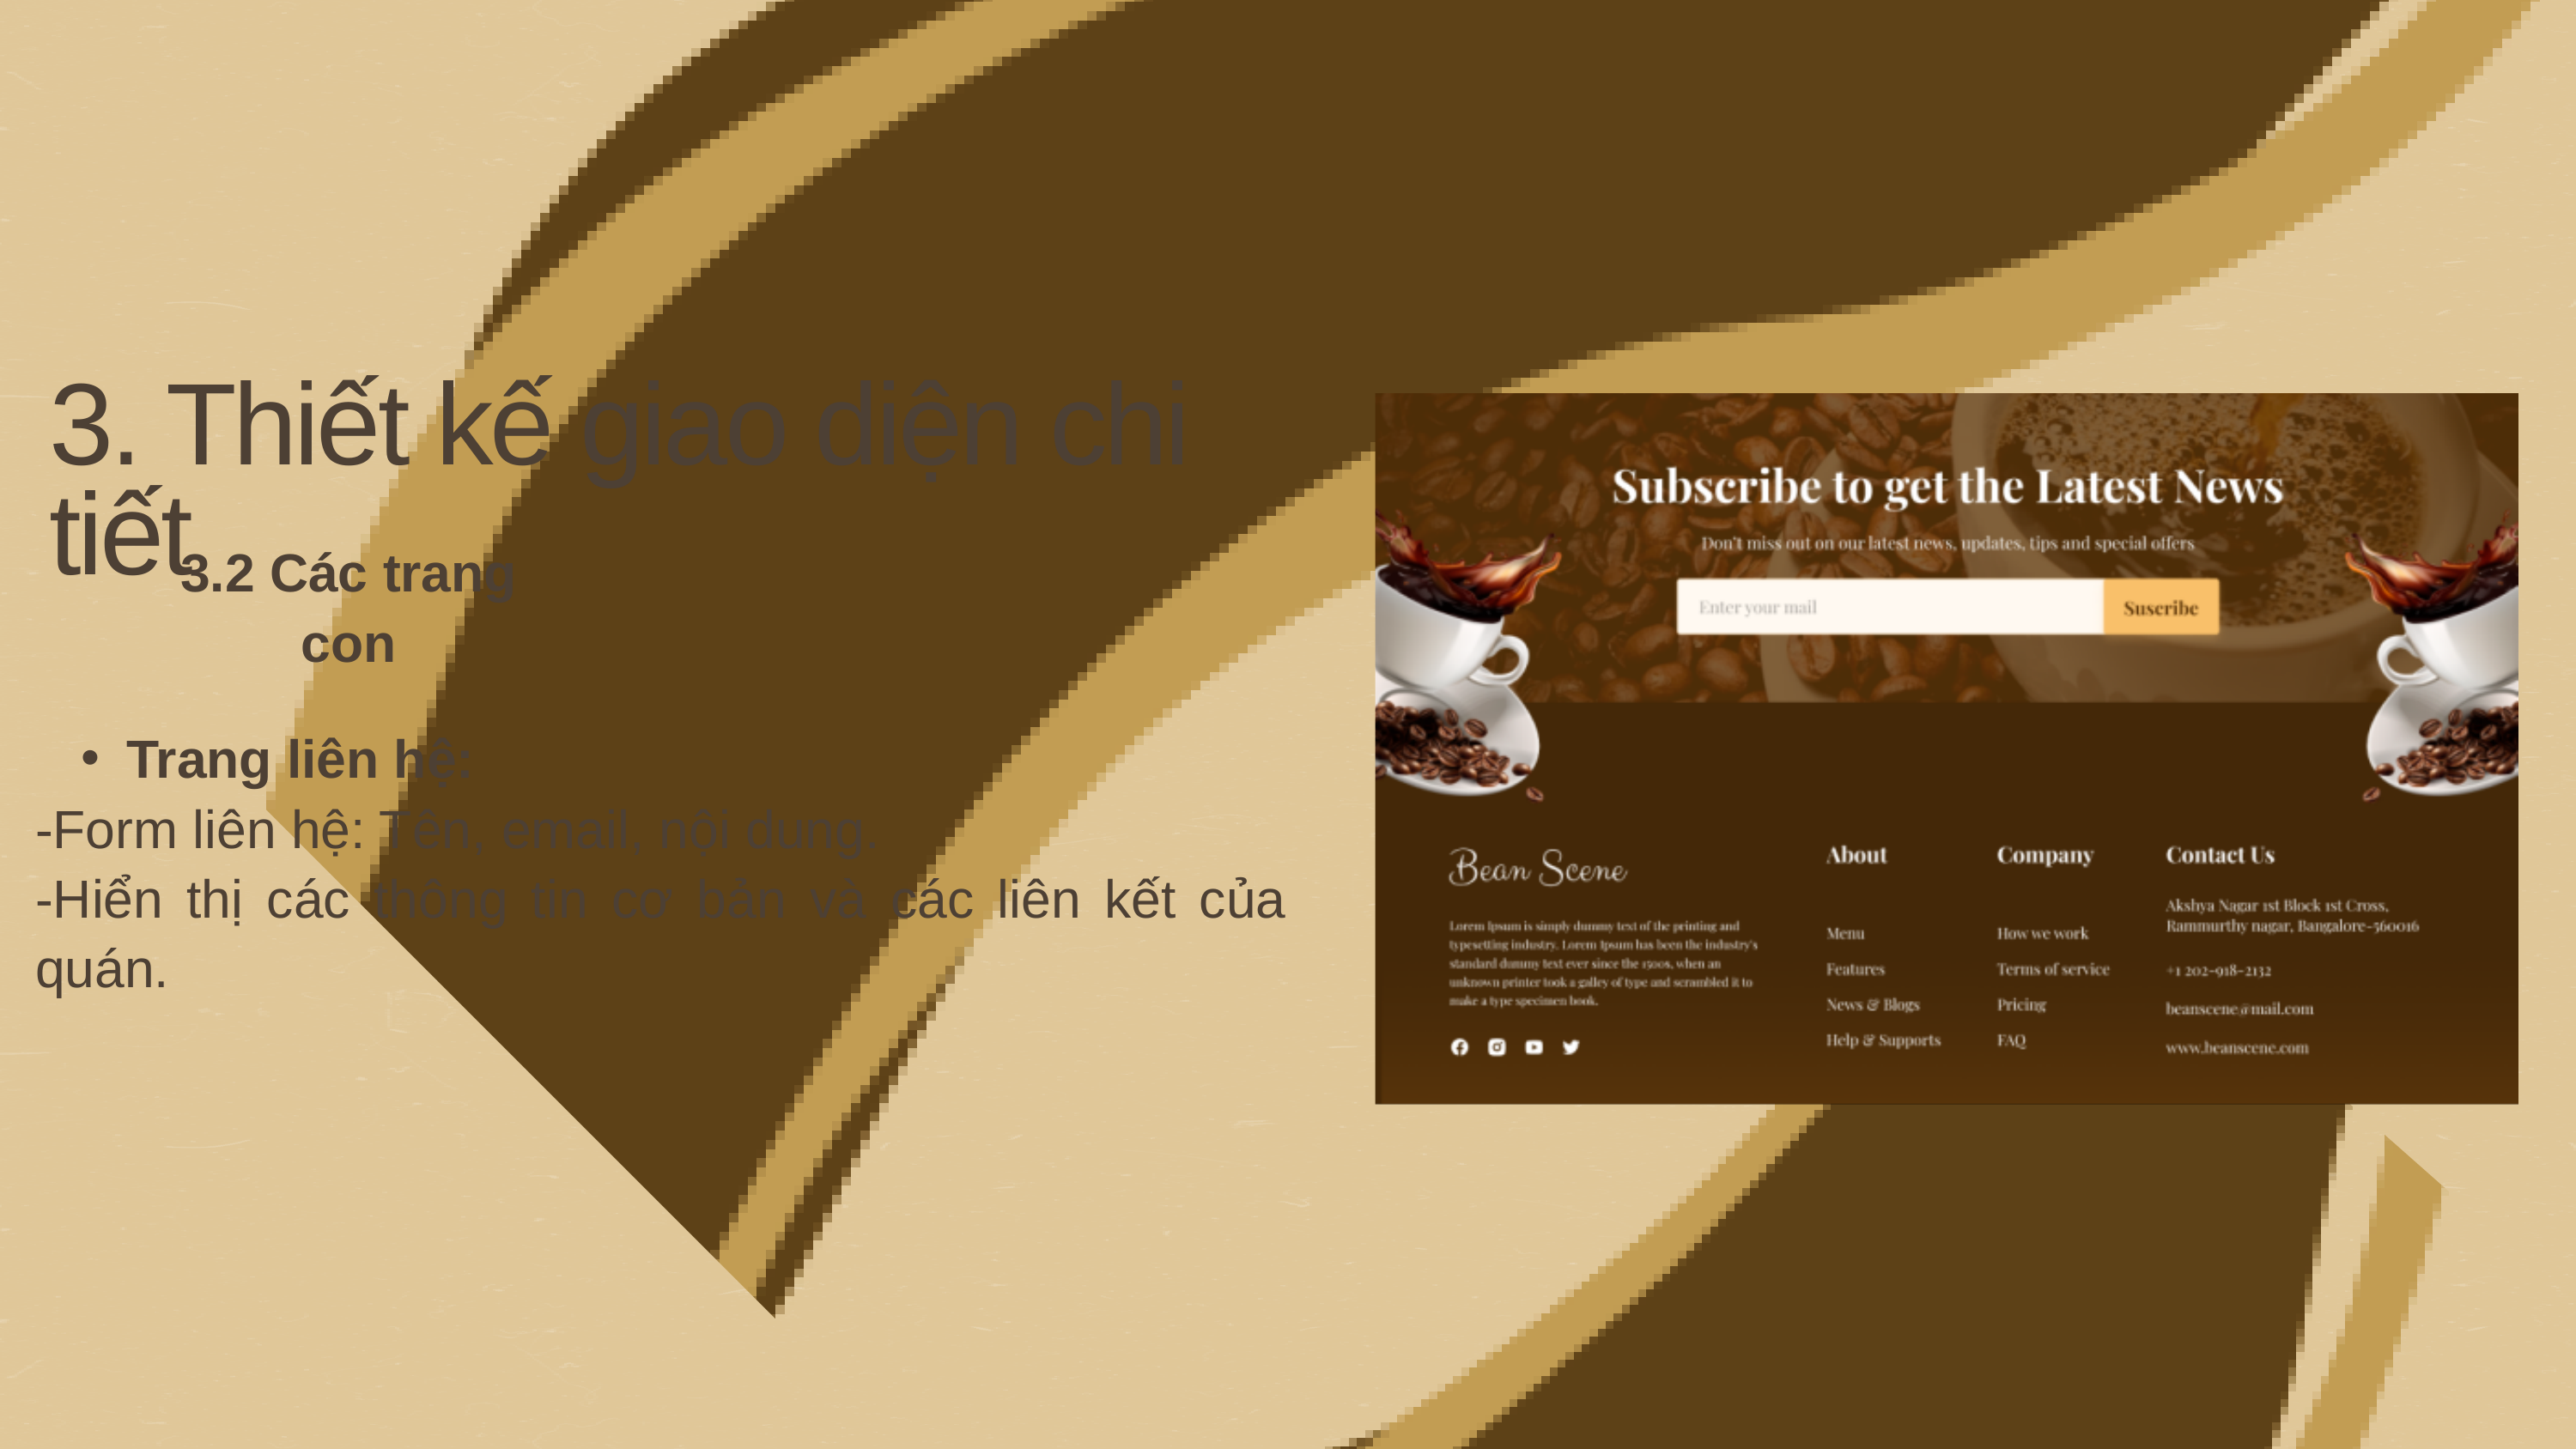

3. Thiết kế giao diện chi tiết

3.2 Các trang con

Trang liên hệ:
-Form liên hệ: Tên, email, nội dung.
-Hiển thị các thông tin cơ bản và các liên kết của quán.